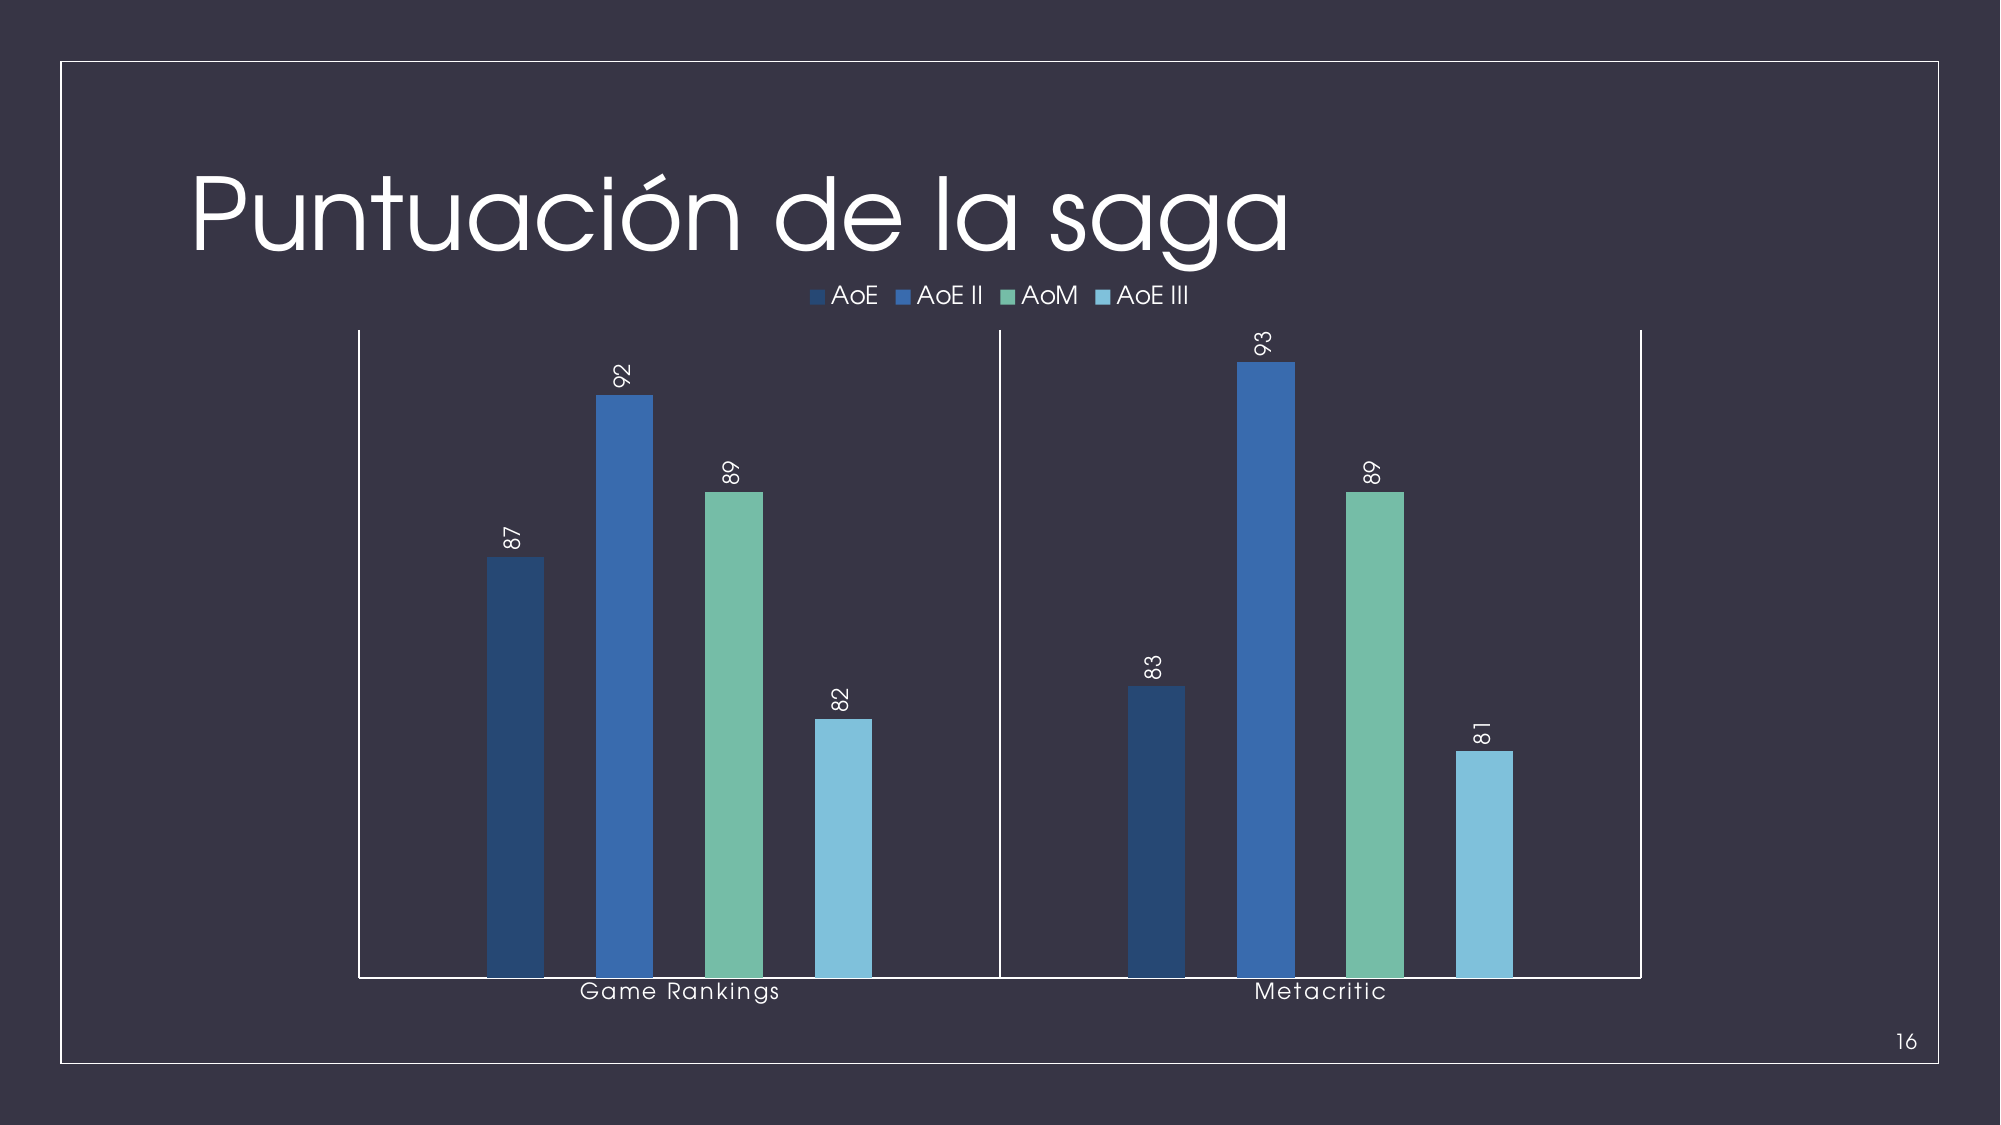

# Puntuación de la saga

### Chart

| Category | AoE | AoE II | AoM | AoE III |
|---|---|---|---|---|
| Game Rankings | 87.0 | 92.0 | 89.0 | 82.0 |
| Metacritic | 83.0 | 93.0 | 89.0 | 81.0 |
16